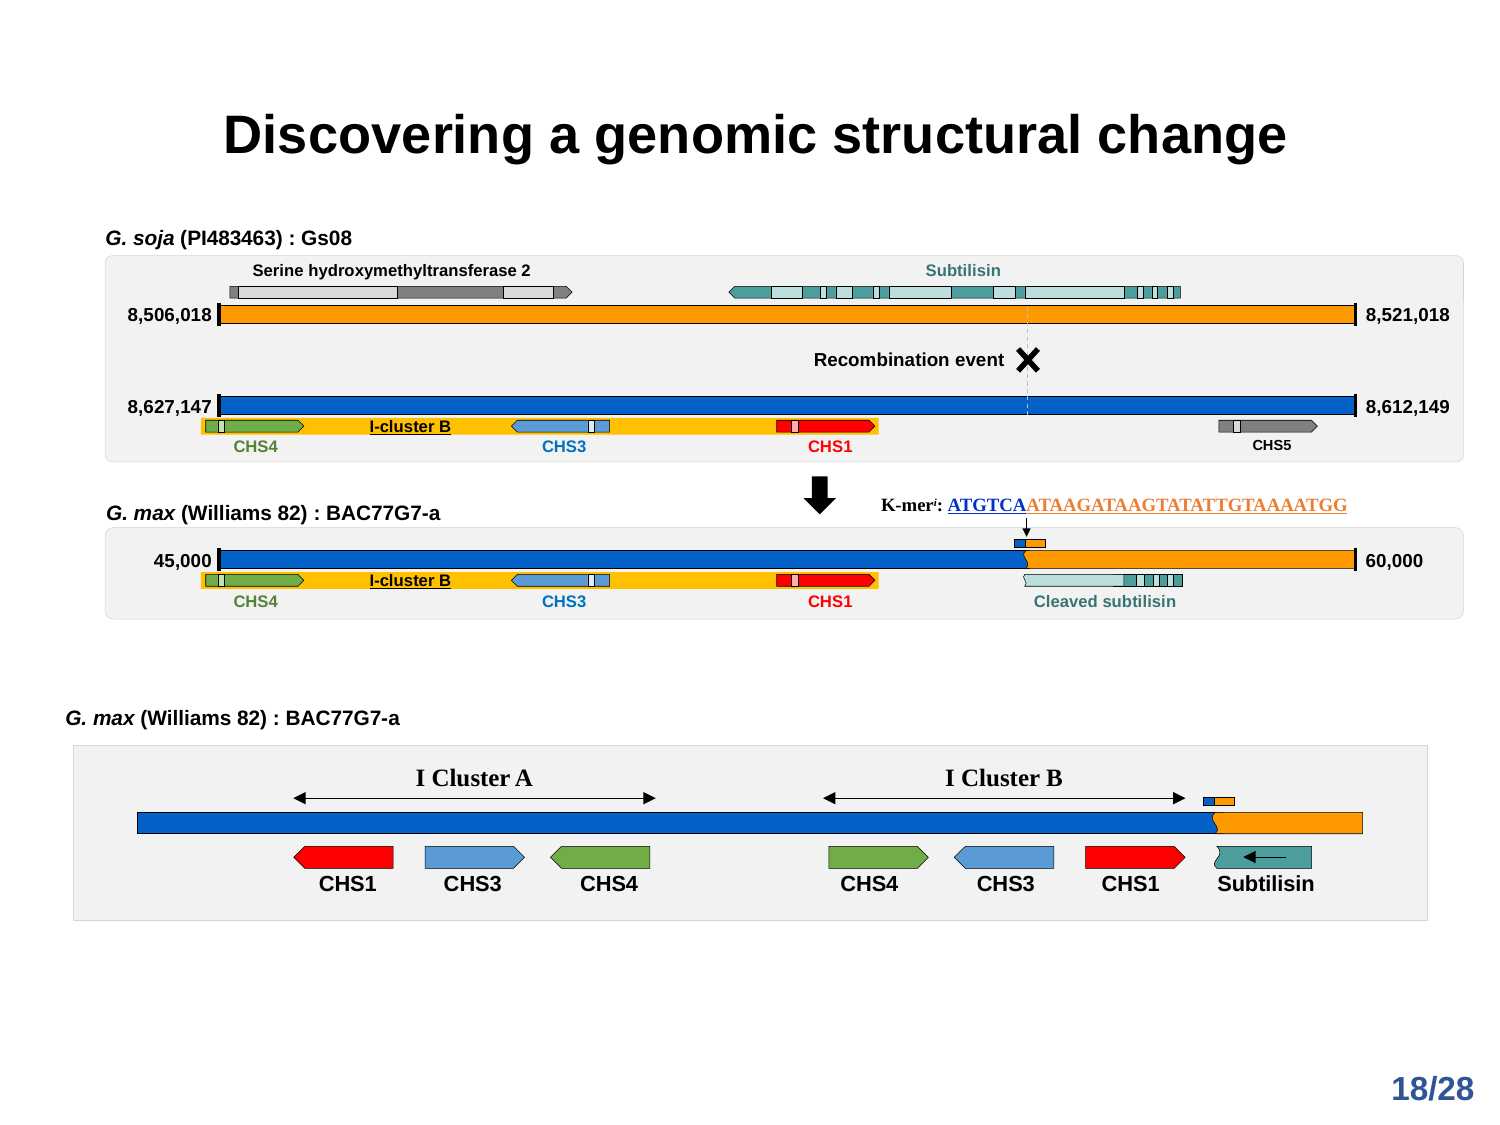

Discovering a genomic structural change
G. soja (PI483463) : Gs08
Serine hydroxymethyltransferase 2
Subtilisin

8,506,018
8,521,018

Recombination event
8,627,147
8,612,149

I-cluster B

CHS4
CHS3
CHS1
CHS5

K-meri: ATGTCAATAAGATAAGTATATTGTAAAATGG
G. max (Williams 82) : BAC77G7-a

45,000
60,000

I-cluster B

CHS4
CHS3
CHS1
Cleaved subtilisin
G. max (Williams 82) : BAC77G7-a

I Cluster A
I Cluster B

CHS1
CHS3
CHS4
CHS4
CHS3
CHS1
Subtilisin
18/28